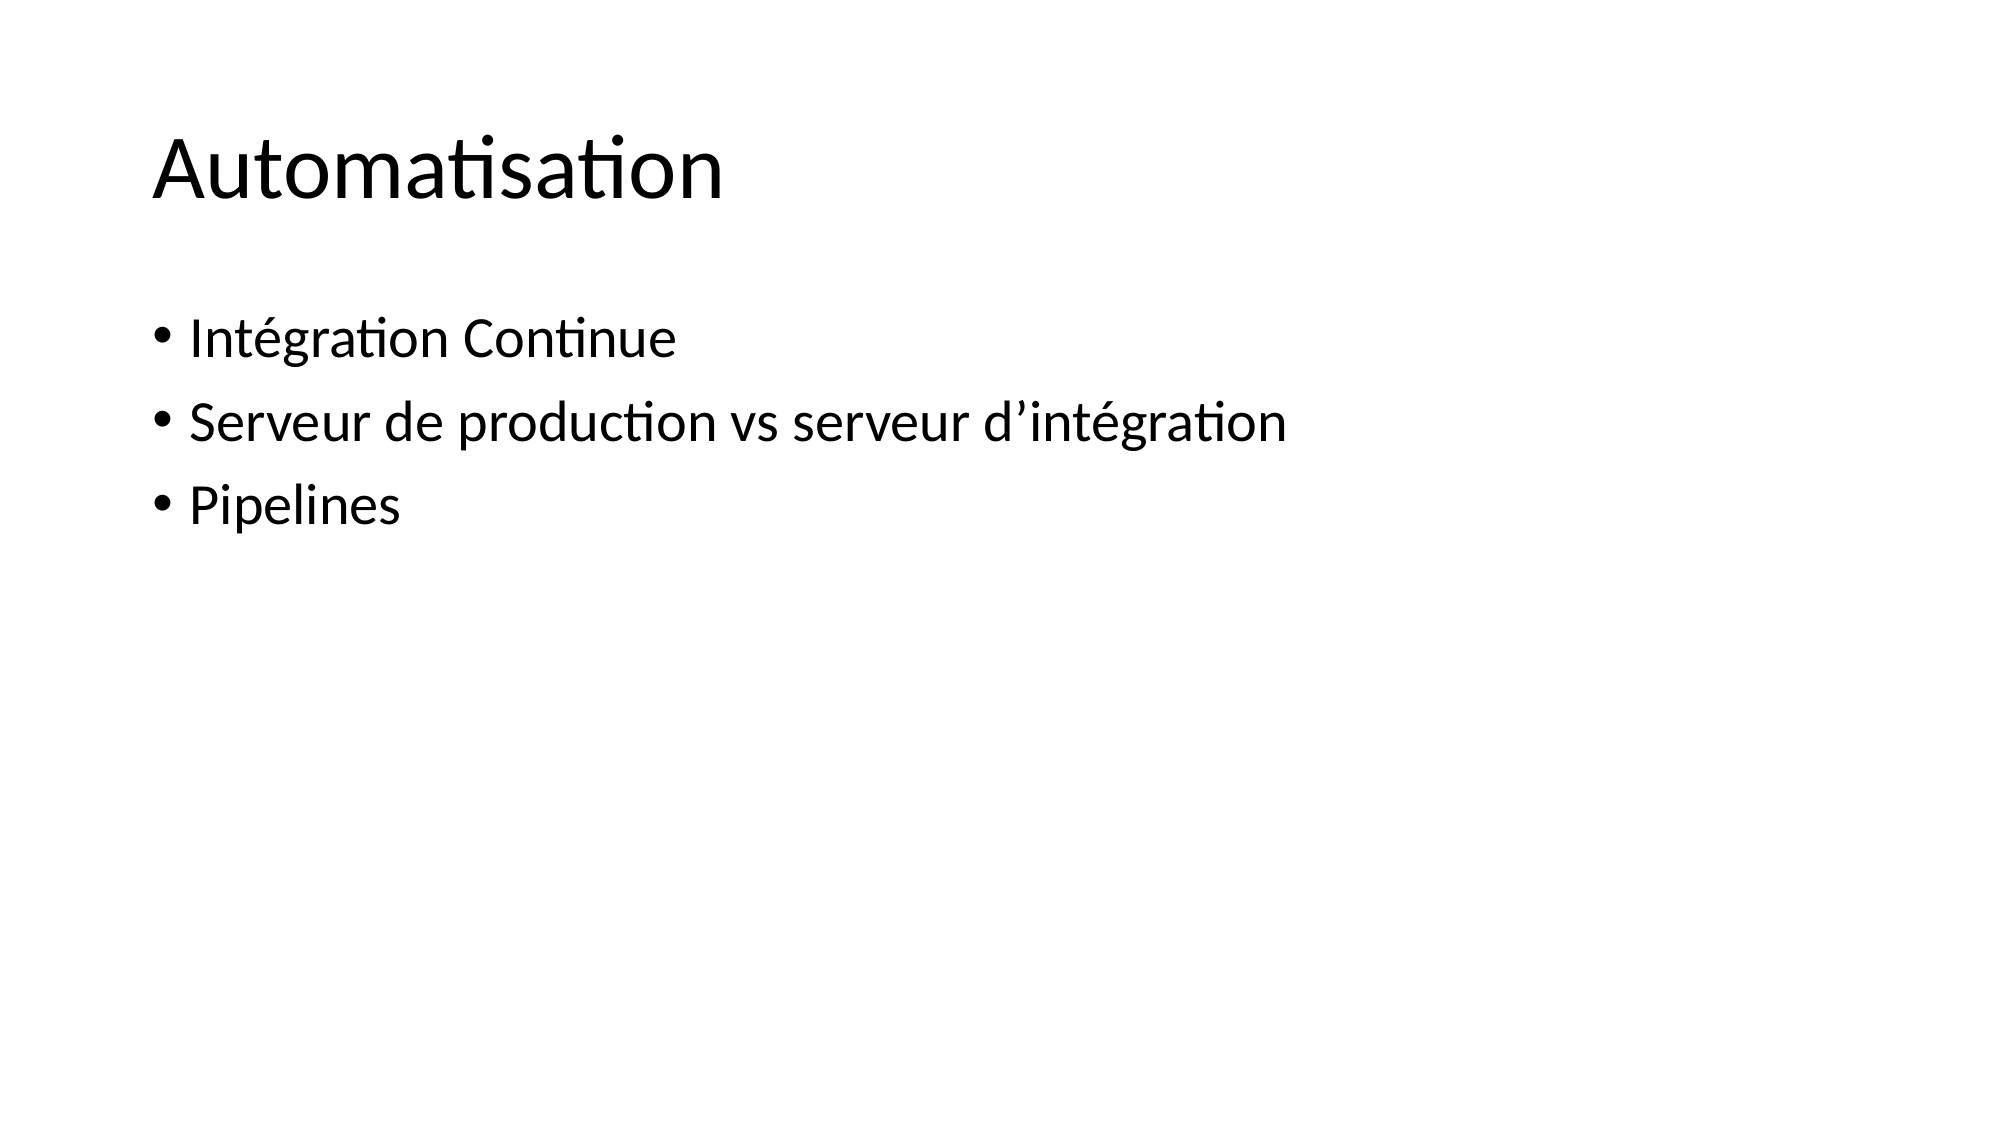

# Automatisation
Intégration Continue
Serveur de production vs serveur d’intégration
Pipelines